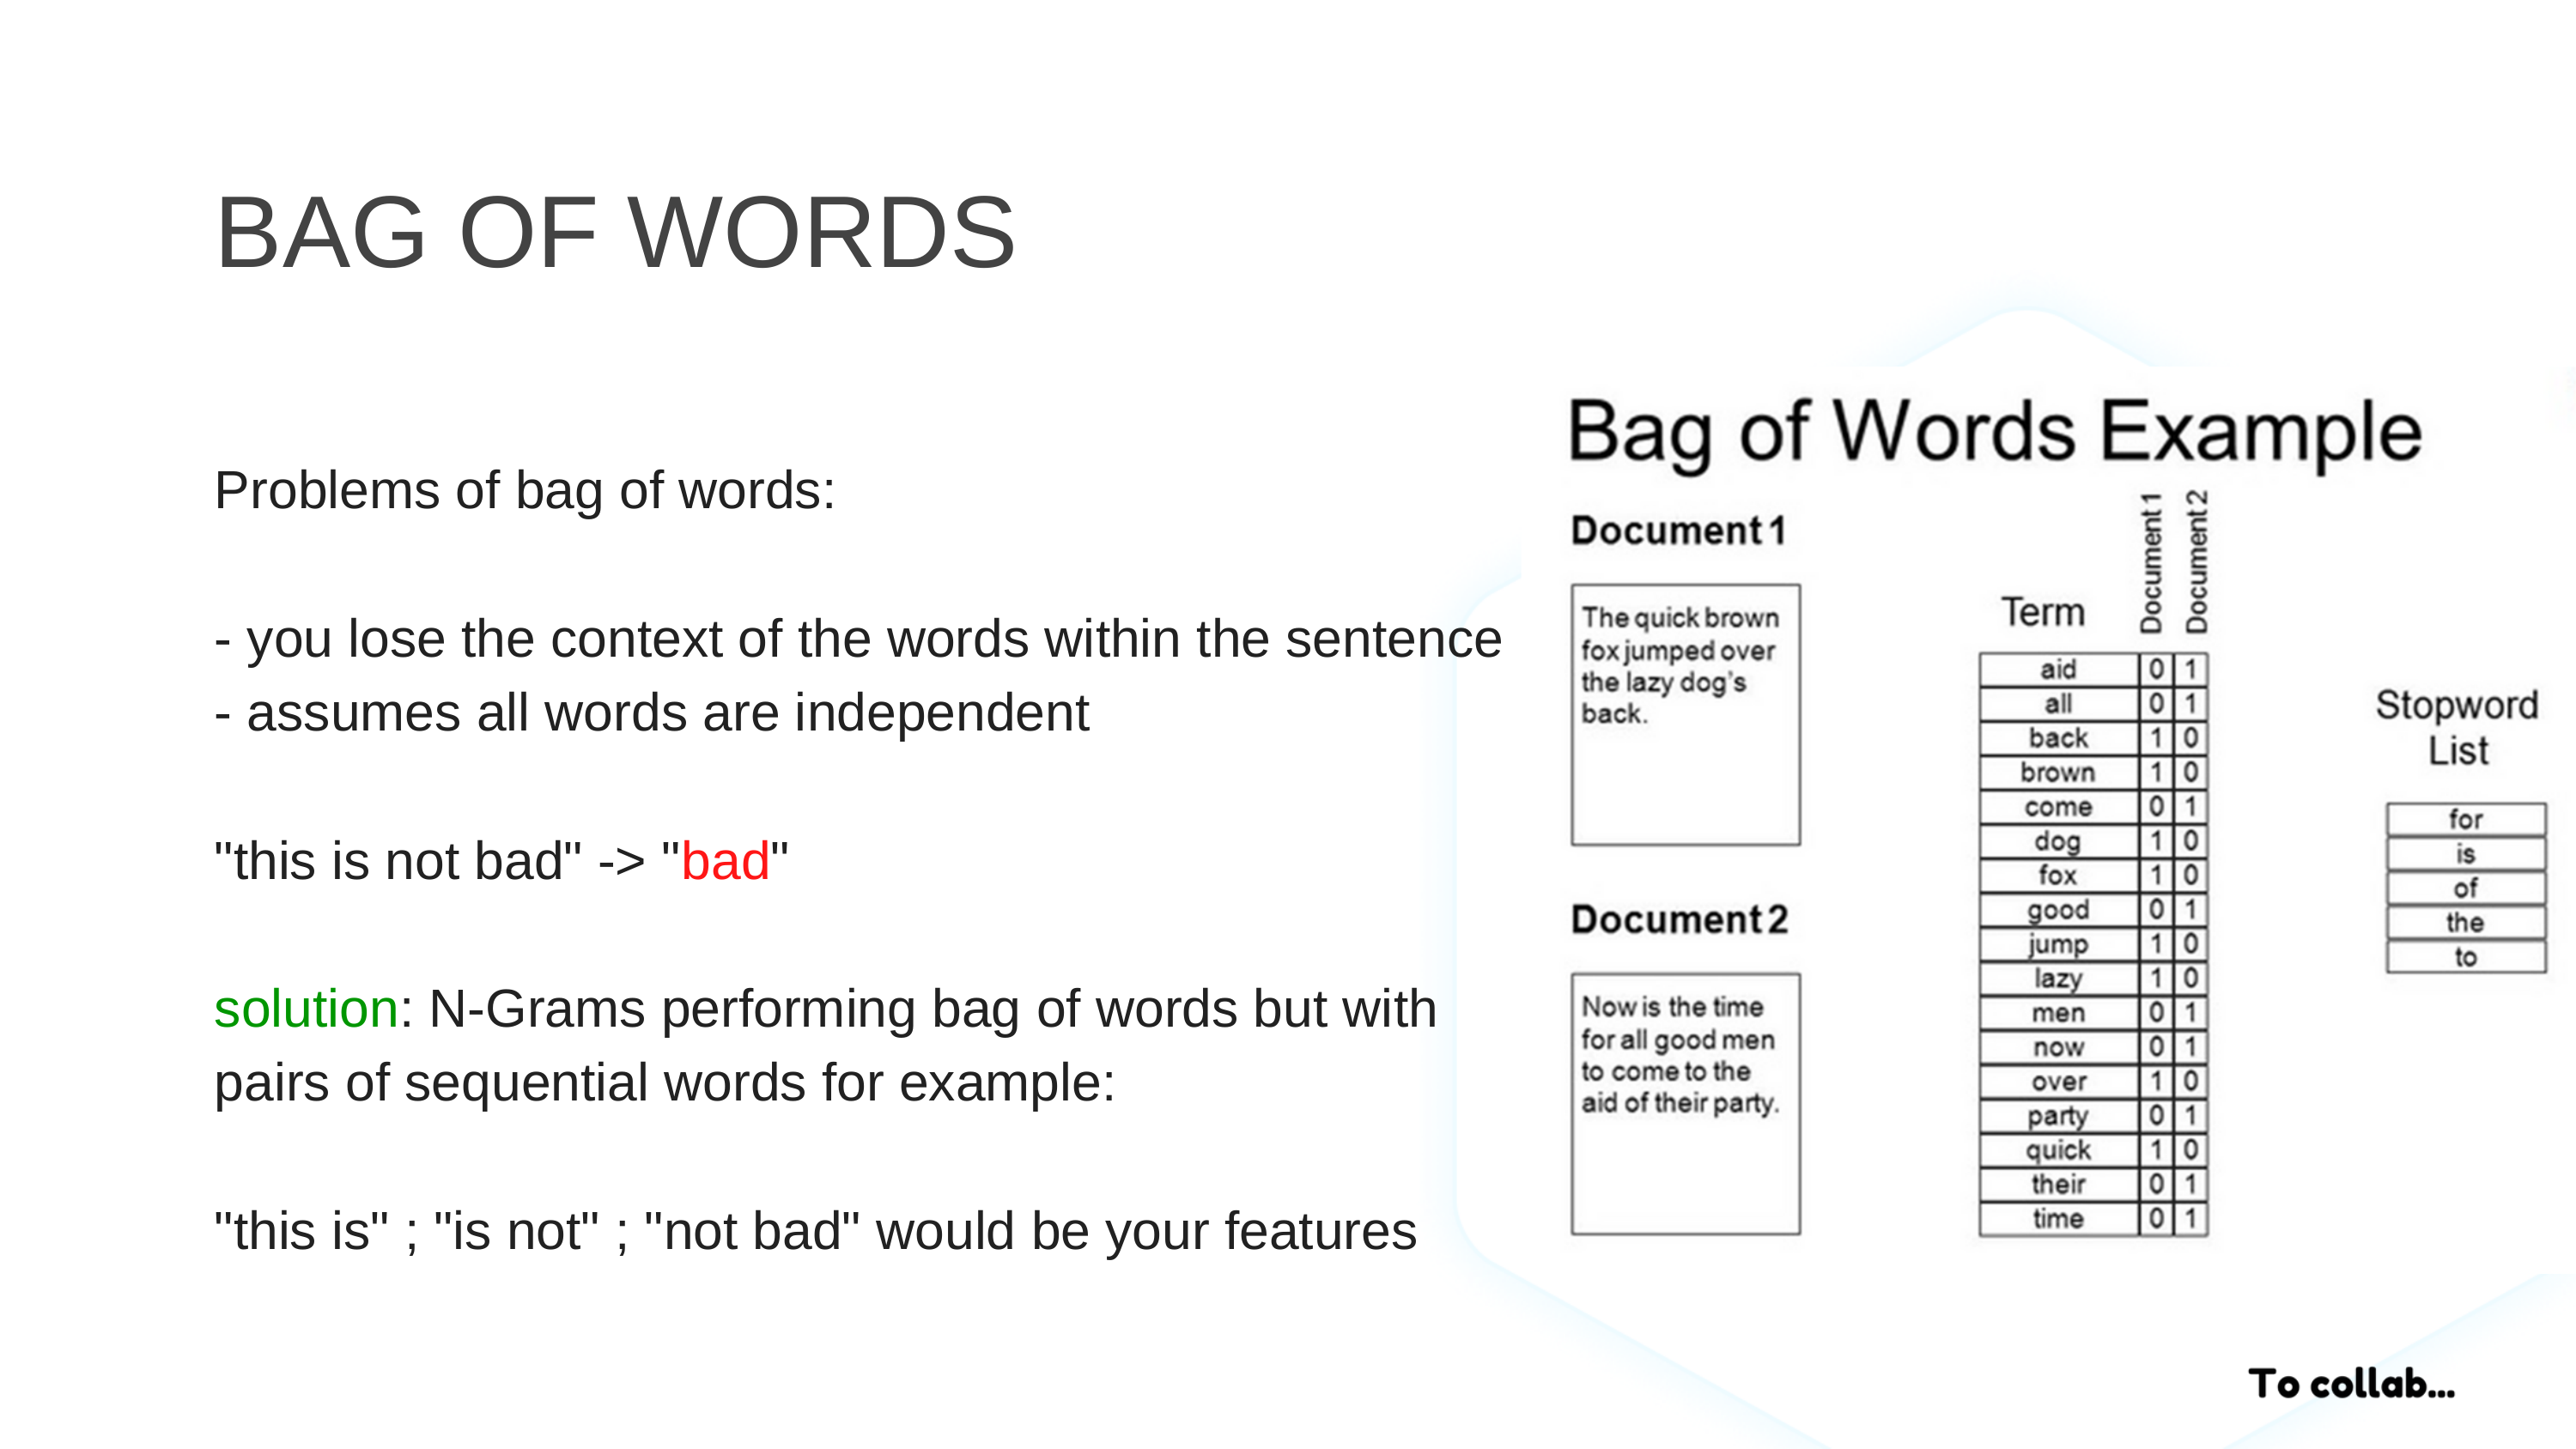

BAG OF WORDS

Problems of bag of words:

- you lose the context of the words within the sentence
- assumes all words are independent

"this is not bad" -> "bad"

solution: N-Grams performing bag of words but with pairs of sequential words for example:

"this is" ; "is not" ; "not bad" would be your features